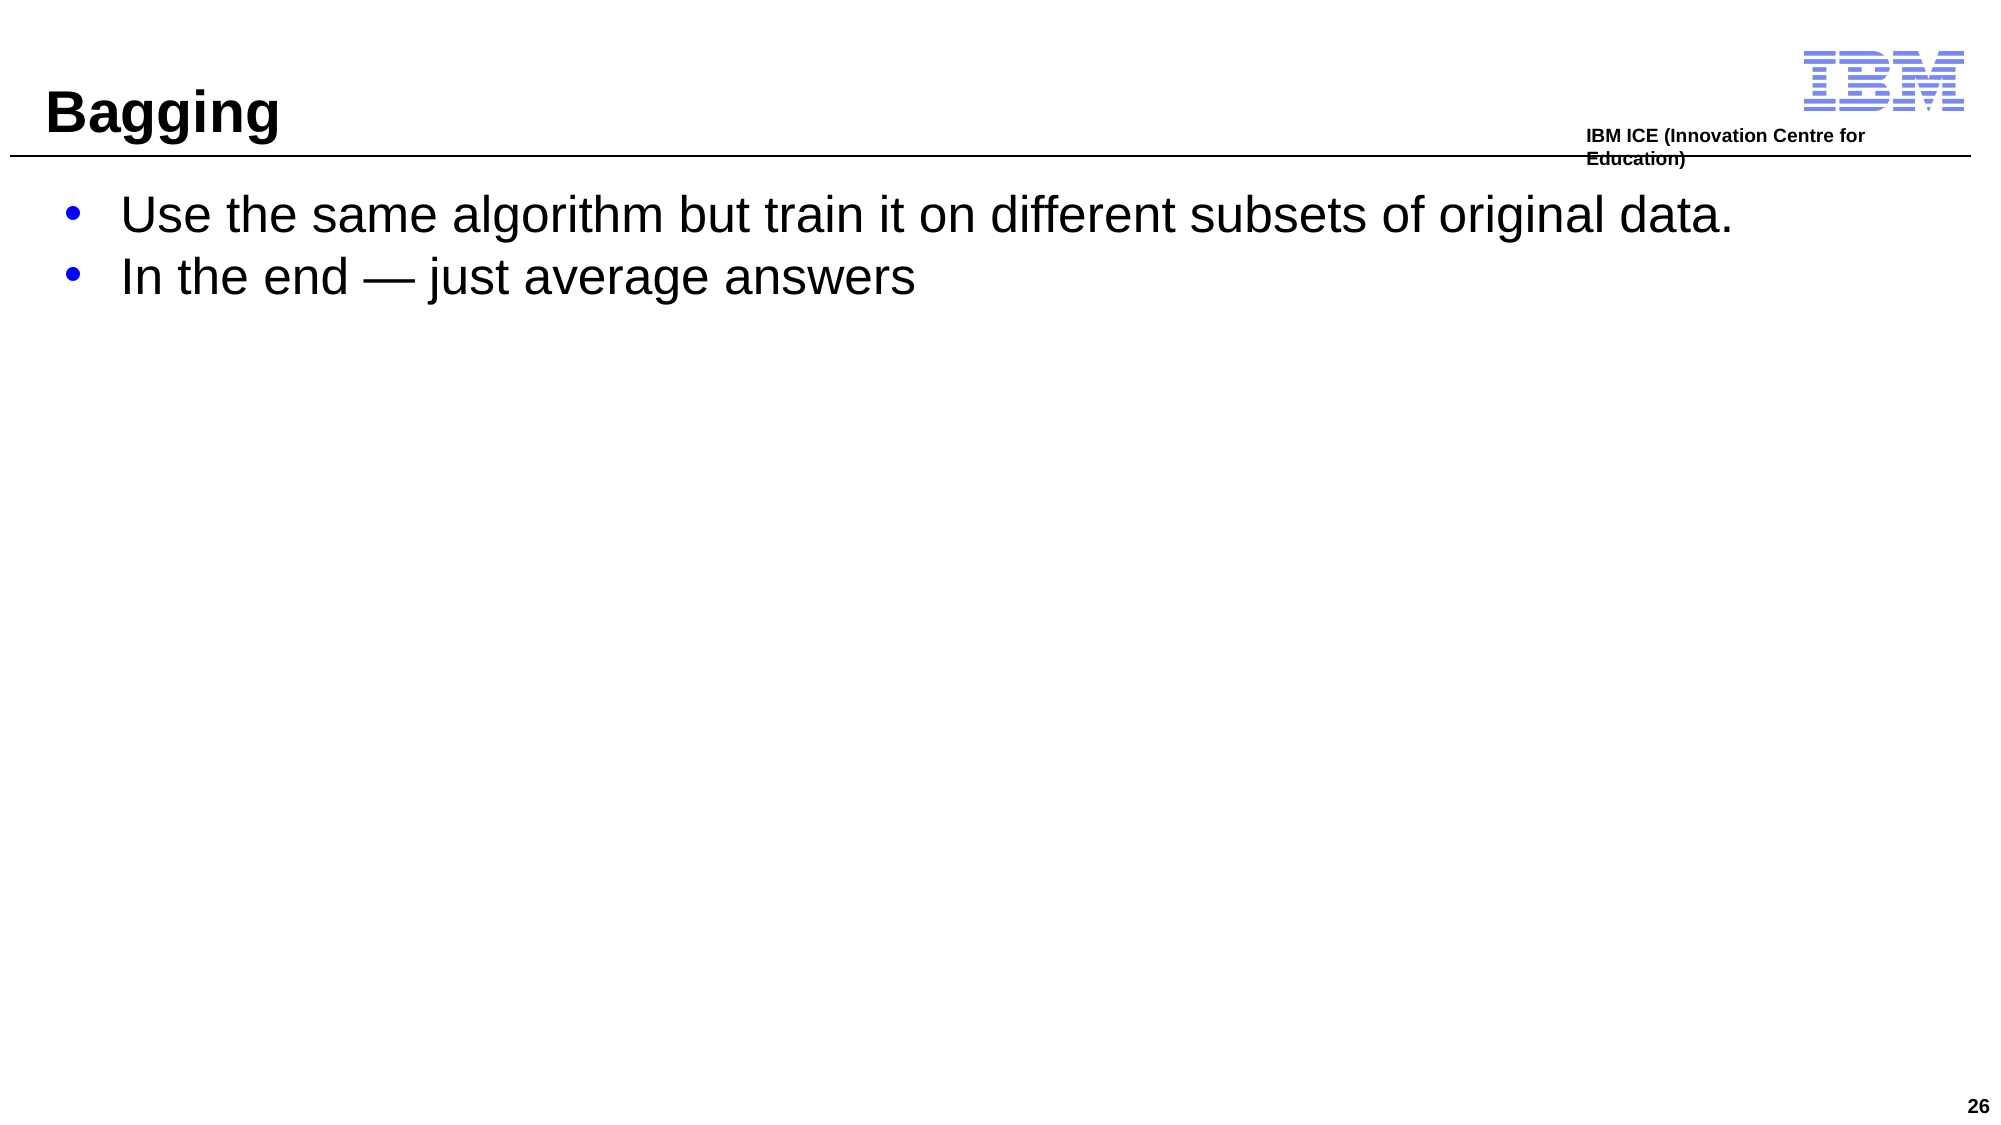

# Bagging
Use the same algorithm but train it on different subsets of original data.
In the end — just average answers
26